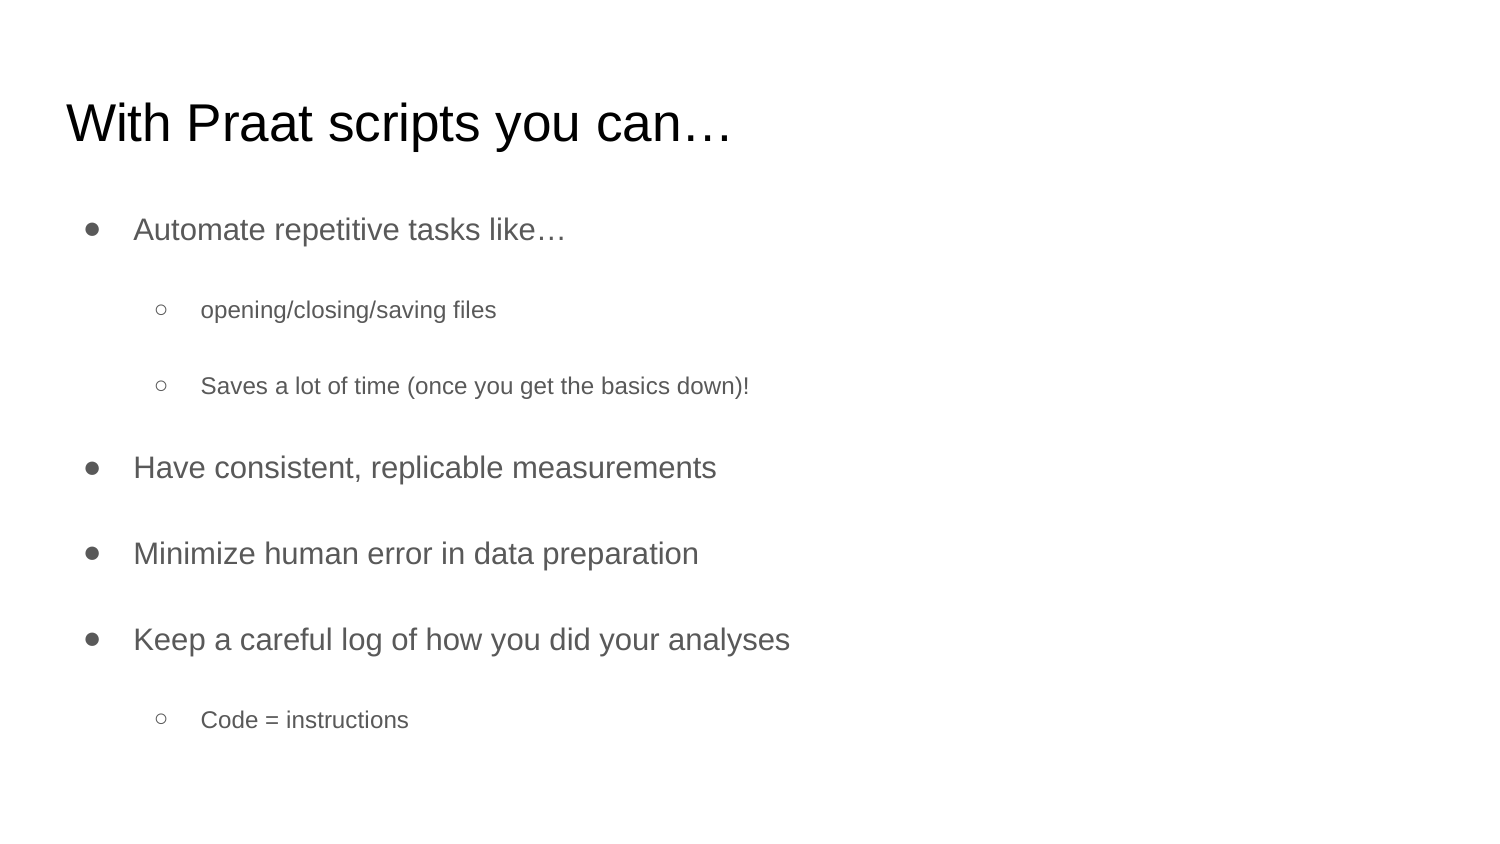

# With Praat scripts you can…
Automate repetitive tasks like…

opening/closing/saving files

Saves a lot of time (once you get the basics down)!

Have consistent, replicable measurements

Minimize human error in data preparation

Keep a careful log of how you did your analyses

Code = instructions